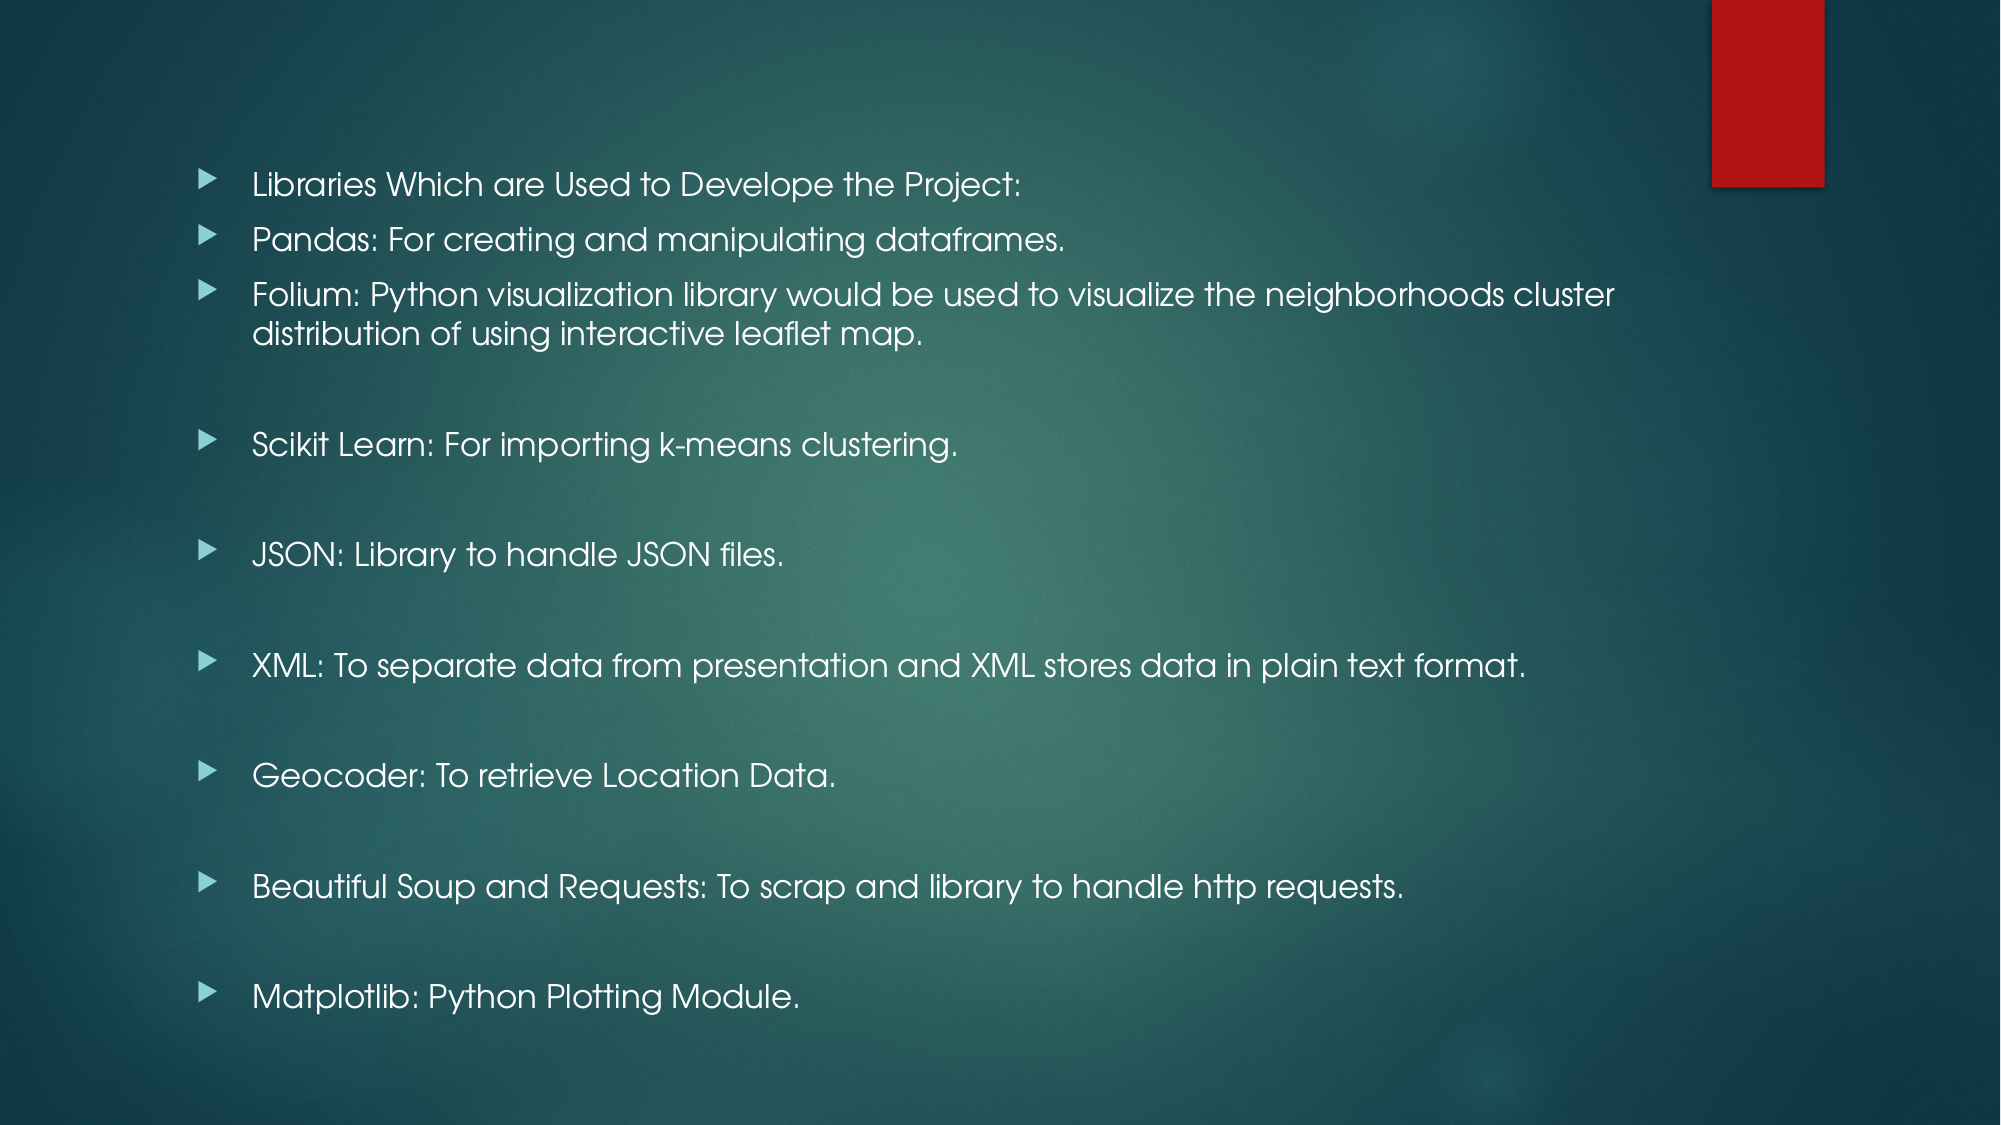

Libraries Which are Used to Develope the Project:
Pandas: For creating and manipulating dataframes.
Folium: Python visualization library would be used to visualize the neighborhoods cluster distribution of using interactive leaflet map.

Scikit Learn: For importing k-means clustering.

JSON: Library to handle JSON files.

XML: To separate data from presentation and XML stores data in plain text format.

Geocoder: To retrieve Location Data.

Beautiful Soup and Requests: To scrap and library to handle http requests.

Matplotlib: Python Plotting Module.